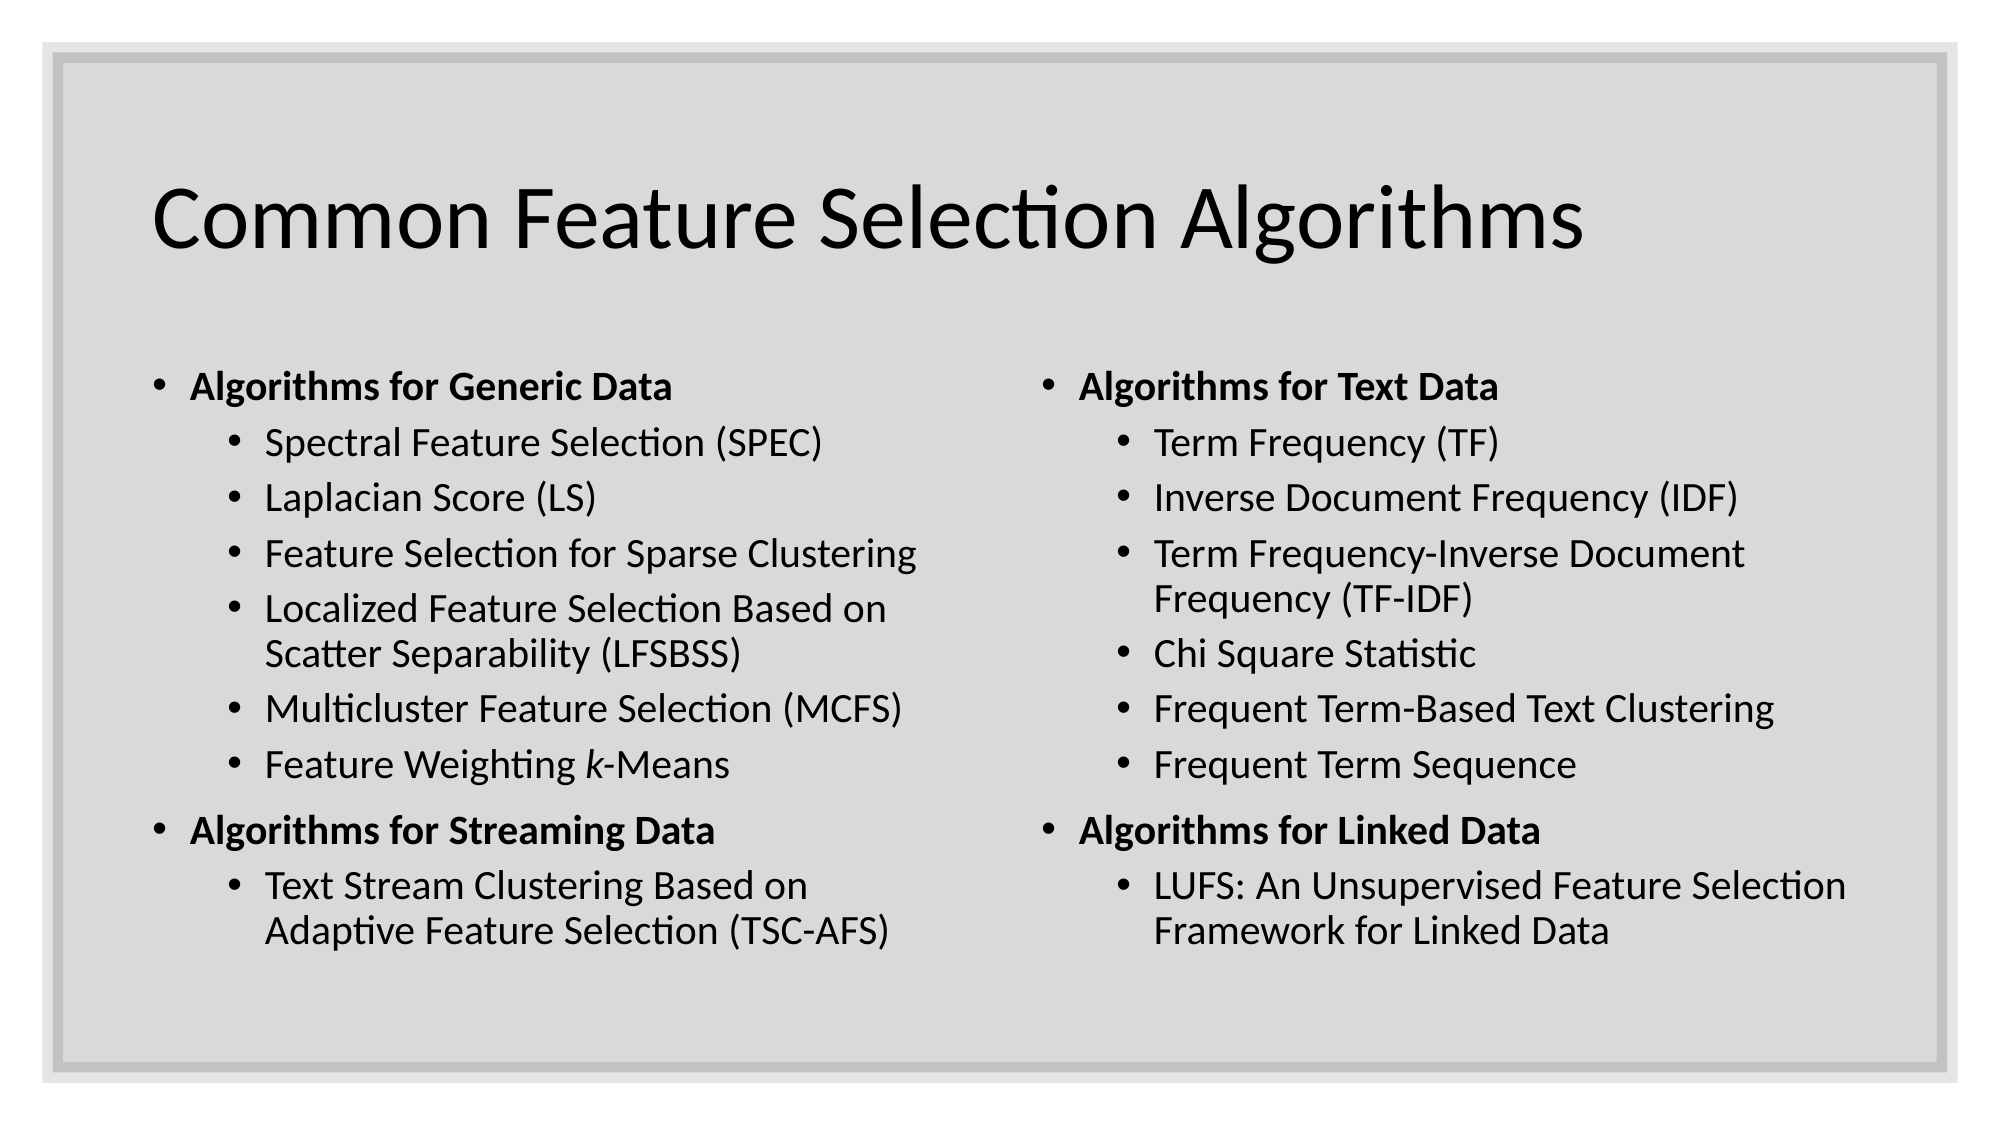

# Common Feature Selection Algorithms
Algorithms for Generic Data
Spectral Feature Selection (SPEC)
Laplacian Score (LS)
Feature Selection for Sparse Clustering
Localized Feature Selection Based on Scatter Separability (LFSBSS)
Multicluster Feature Selection (MCFS)
Feature Weighting k-Means
Algorithms for Streaming Data
Text Stream Clustering Based on Adaptive Feature Selection (TSC-AFS)
Algorithms for Text Data
Term Frequency (TF)
Inverse Document Frequency (IDF)
Term Frequency-Inverse Document Frequency (TF-IDF)
Chi Square Statistic
Frequent Term-Based Text Clustering
Frequent Term Sequence
Algorithms for Linked Data
LUFS: An Unsupervised Feature Selection Framework for Linked Data